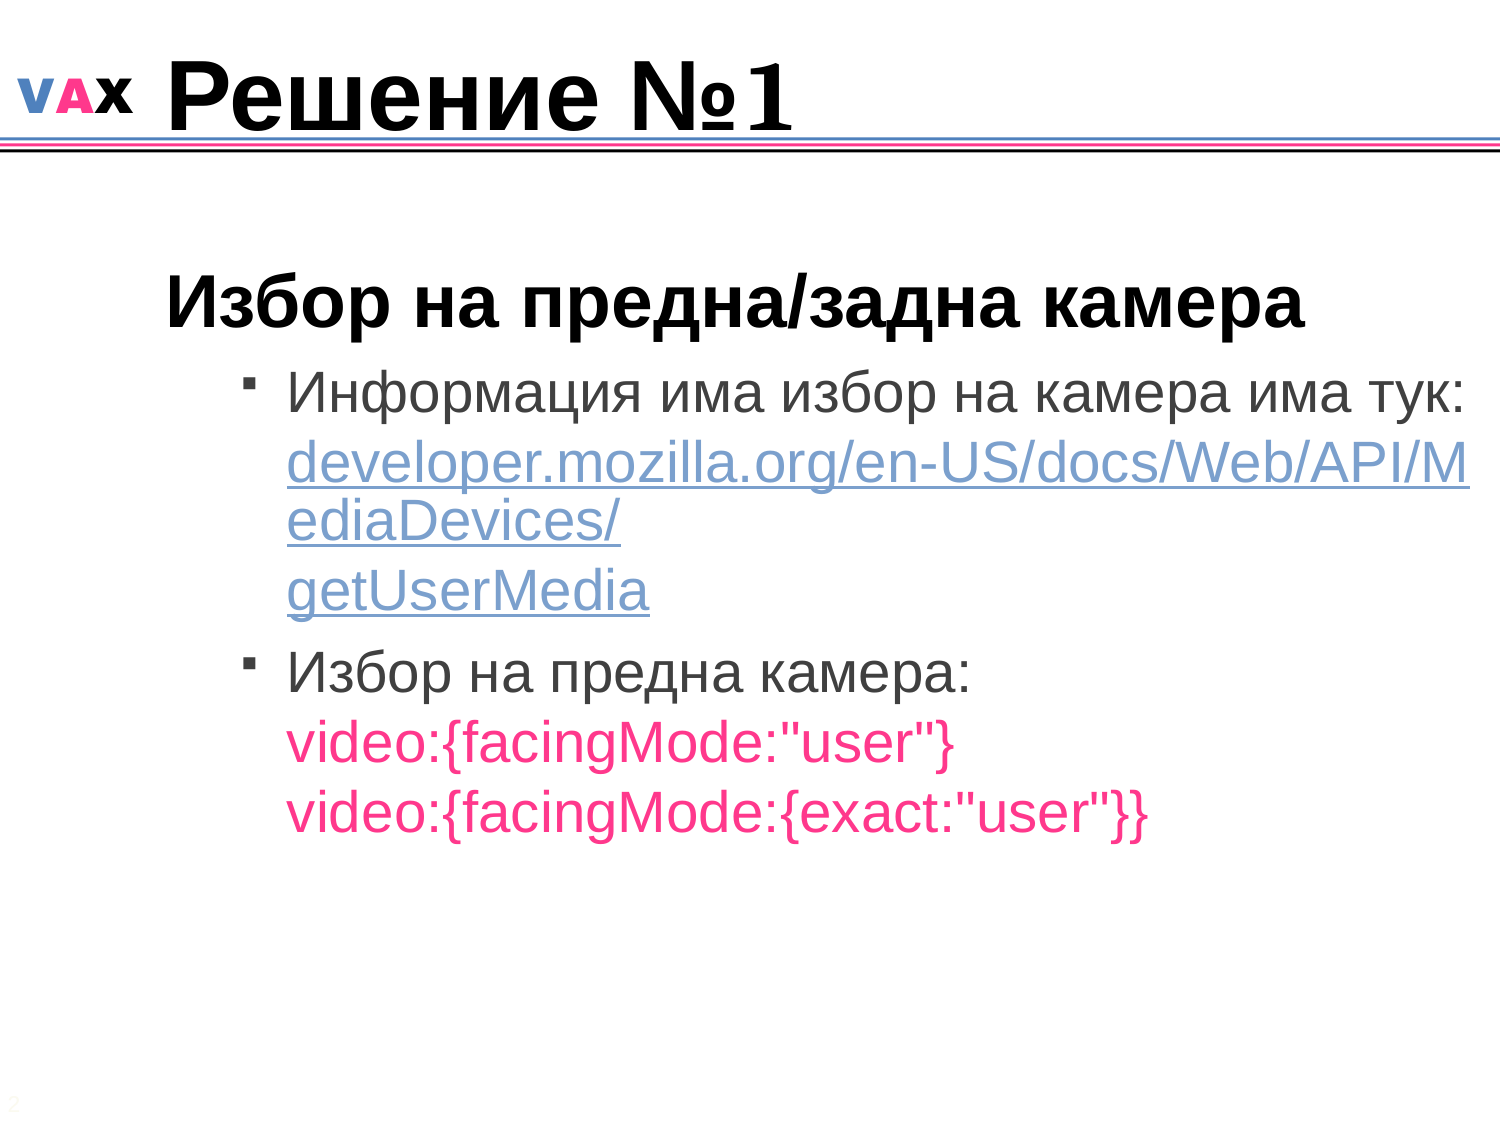

# Решение №1
Избор на предна/задна камера
Информация има избор на камера има тук: developer.mozilla.org/en-US/docs/Web/API/MediaDevices/getUserMedia
Избор на предна камера:
video:{facingMode:"user"}
video:{facingMode:{exact:"user"}}